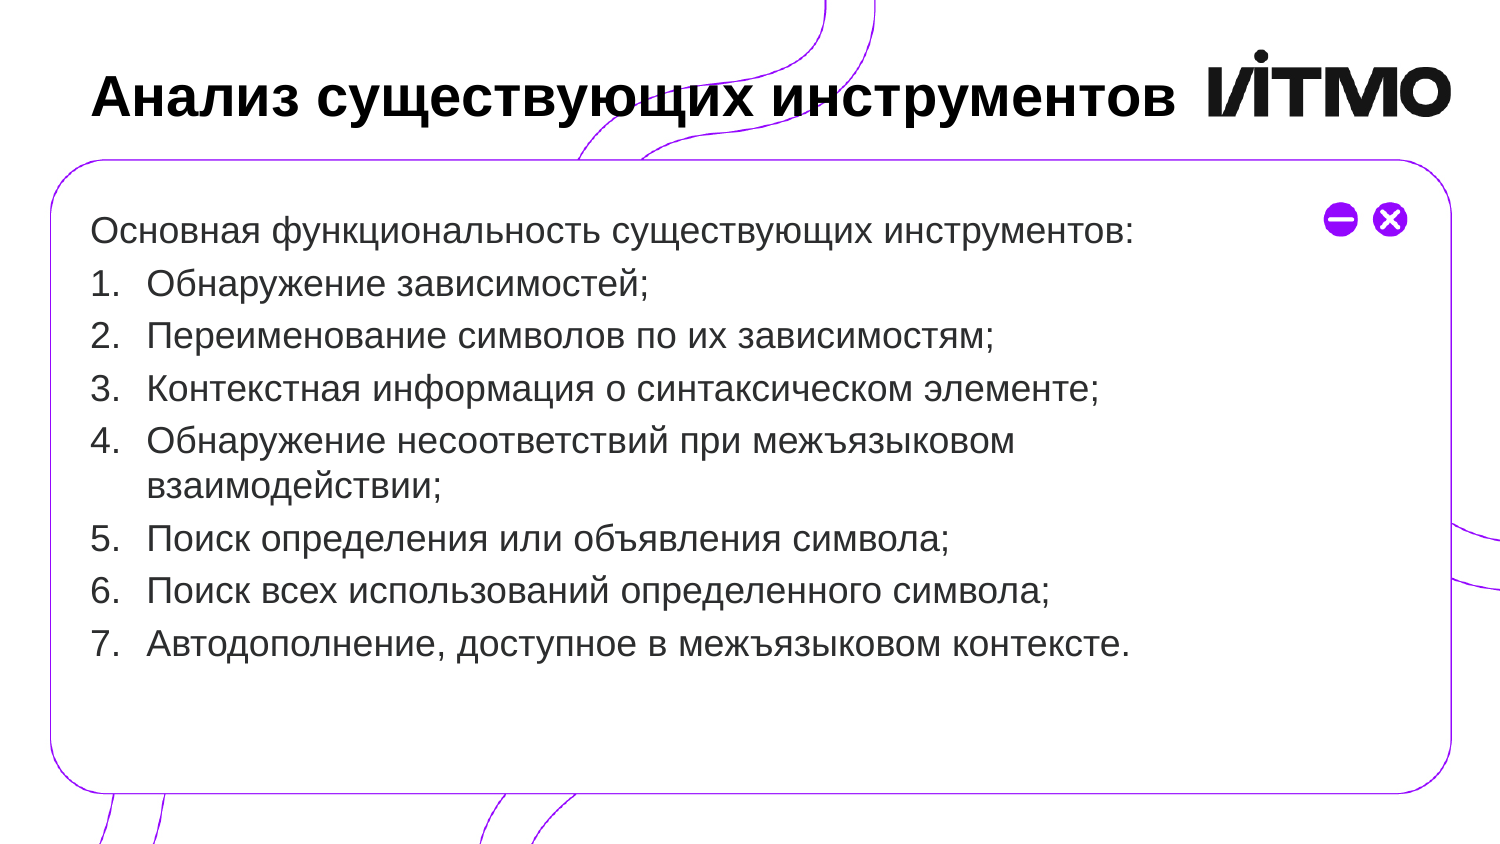

# Анализ существующих инструментов
Основная функциональность существующих инструментов:
Обнаружение зависимостей;
Переименование символов по их зависимостям;
Контекстная информация о синтаксическом элементе;
Обнаружение несоответствий при межъязыковом взаимодействии;
Поиск определения или объявления символа;
Поиск всех использований определенного символа;
Автодополнение, доступное в межъязыковом контексте.